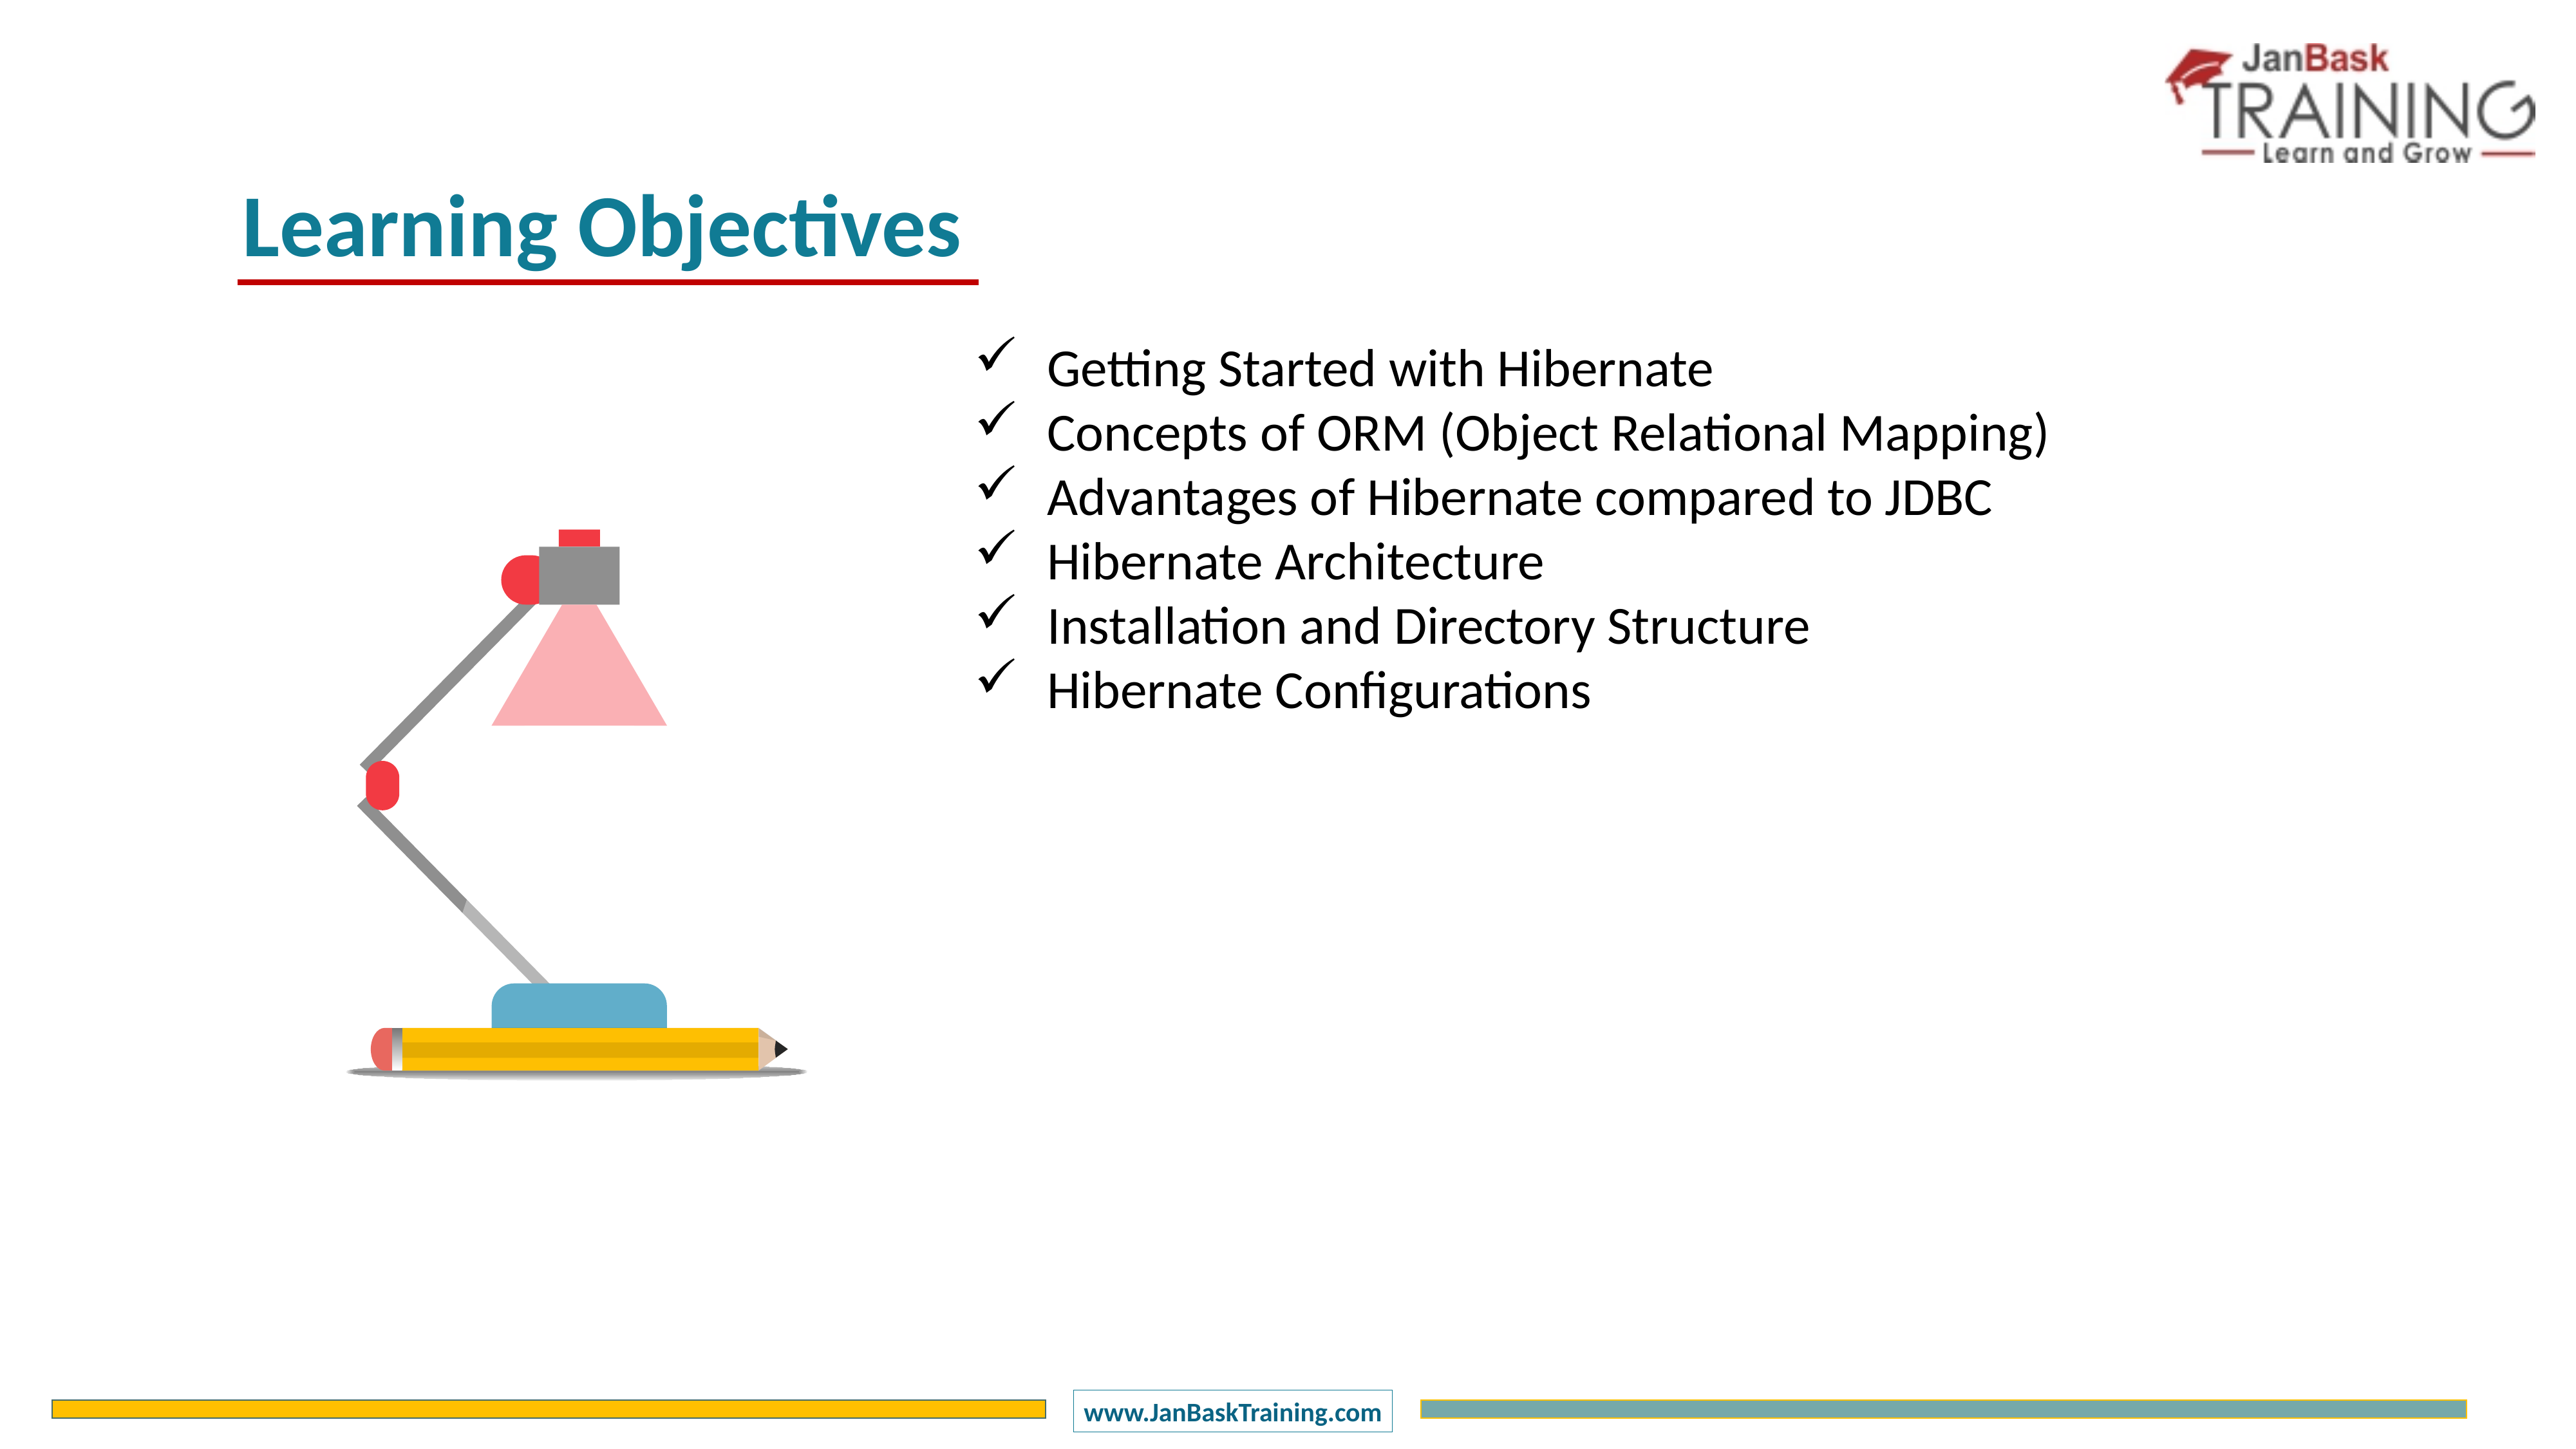

Learning Objectives
Getting Started with Hibernate
Concepts of ORM (Object Relational Mapping)
Advantages of Hibernate compared to JDBC
Hibernate Architecture
Installation and Directory Structure
Hibernate Configurations